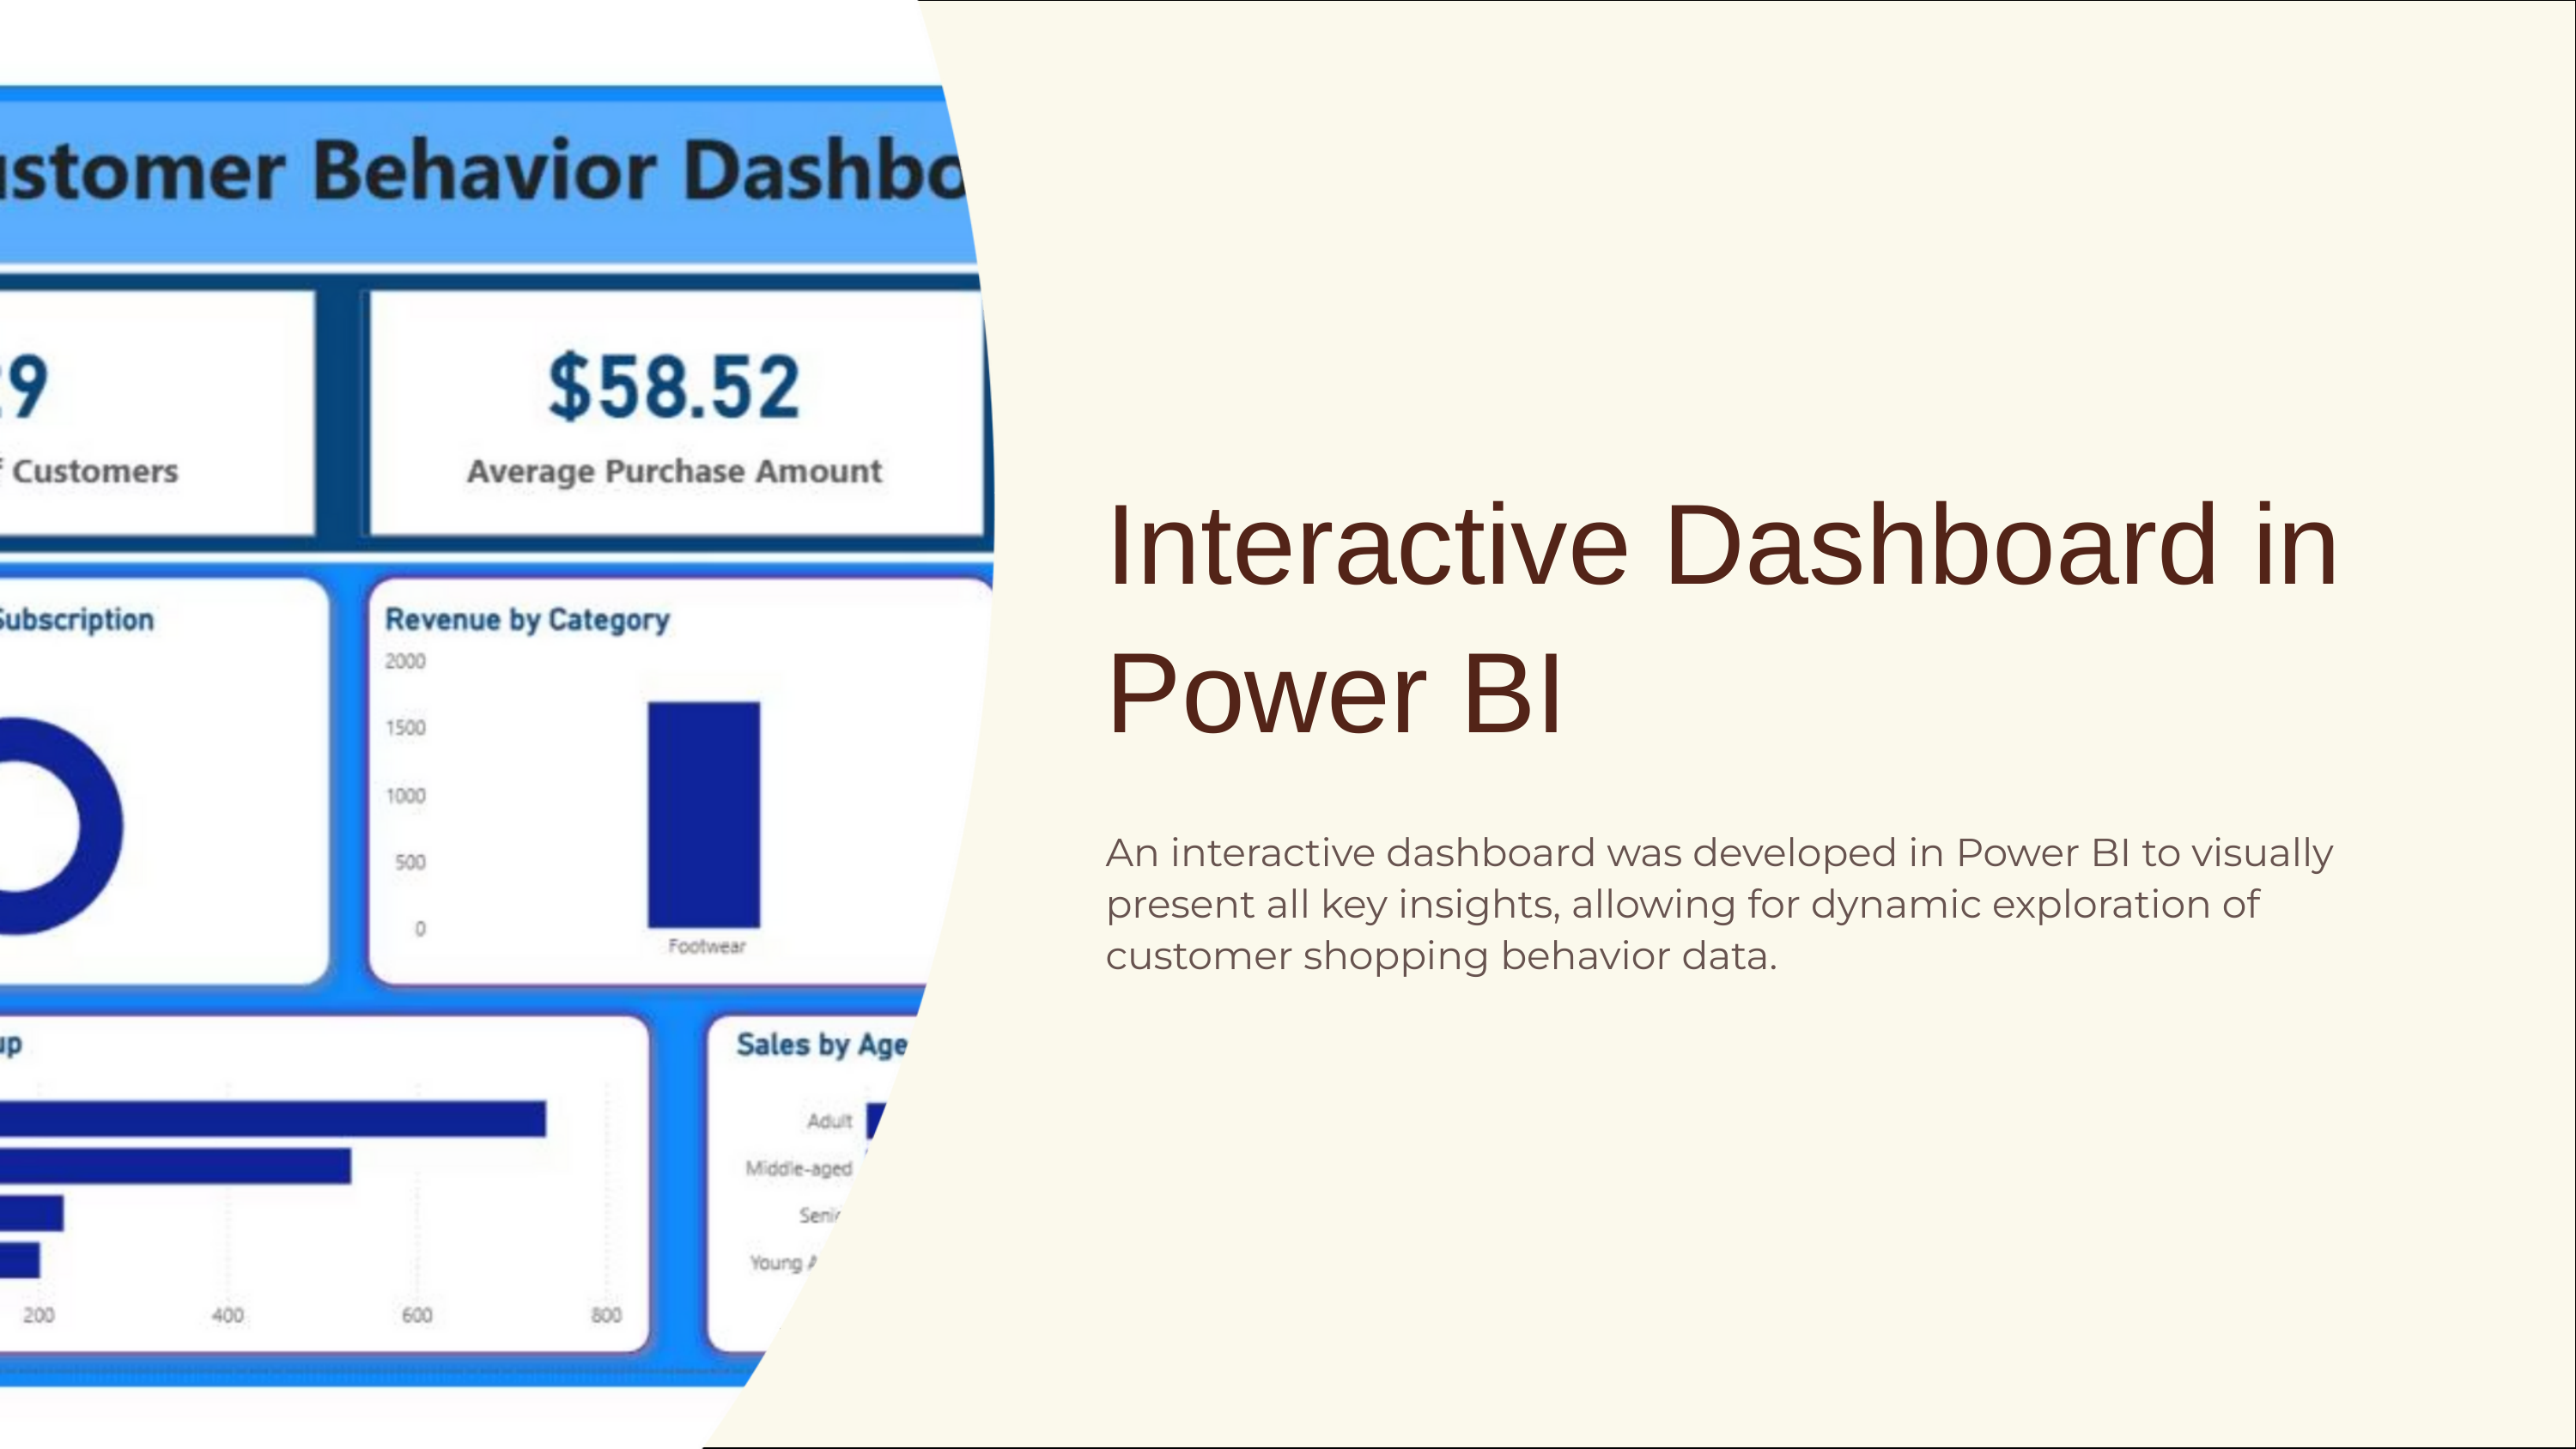

Interactive Dashboard in Power BI
An interactive dashboard was developed in Power BI to visually present all key insights, allowing for dynamic exploration of customer shopping behavior data.